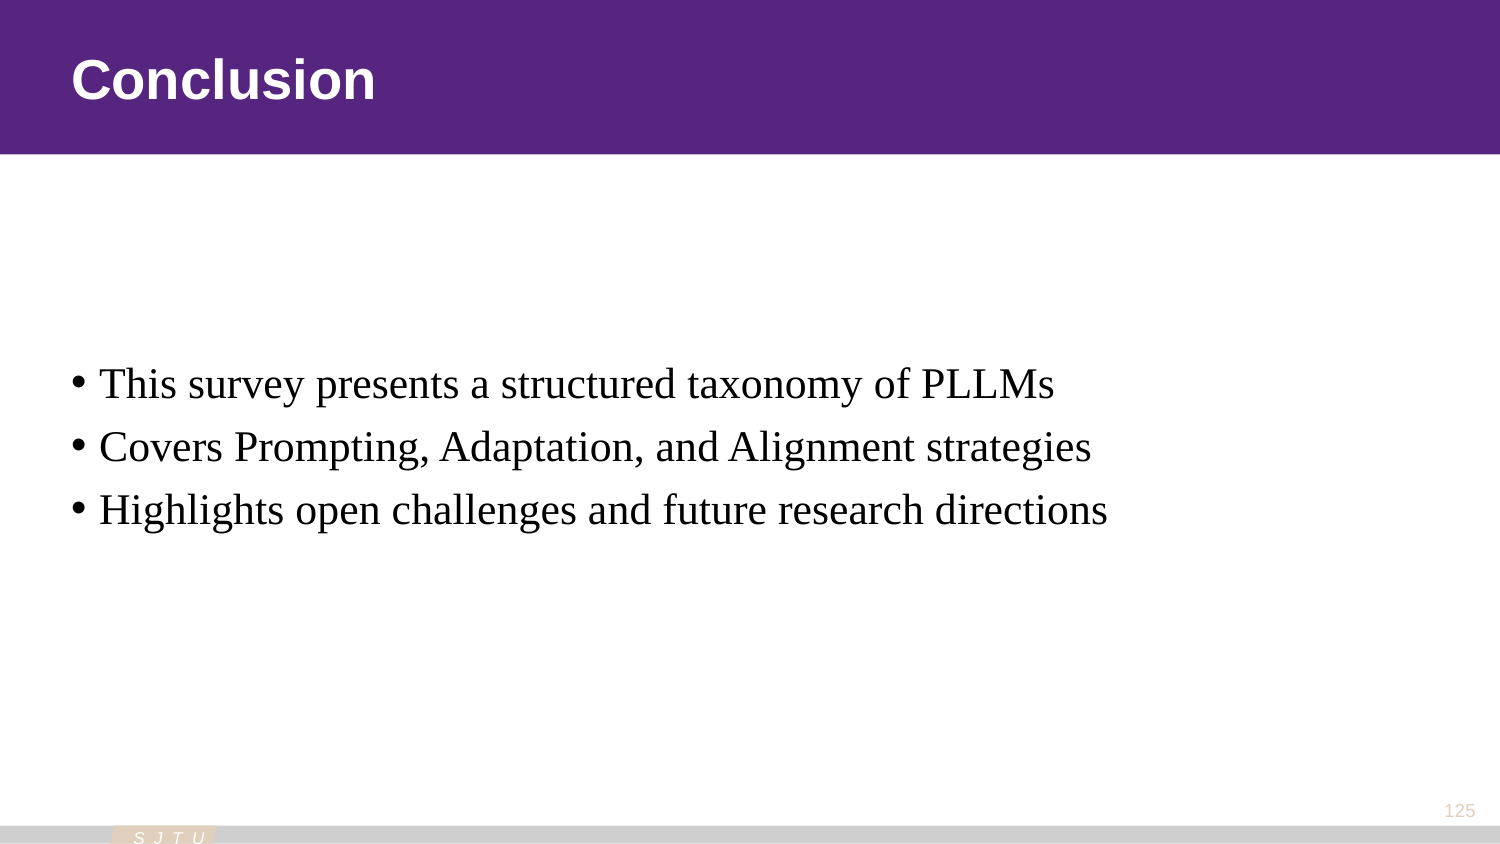

Conclusion

This survey presents a structured taxonomy of PLLMs
Covers Prompting, Adaptation, and Alignment strategies
Highlights open challenges and future research directions
125